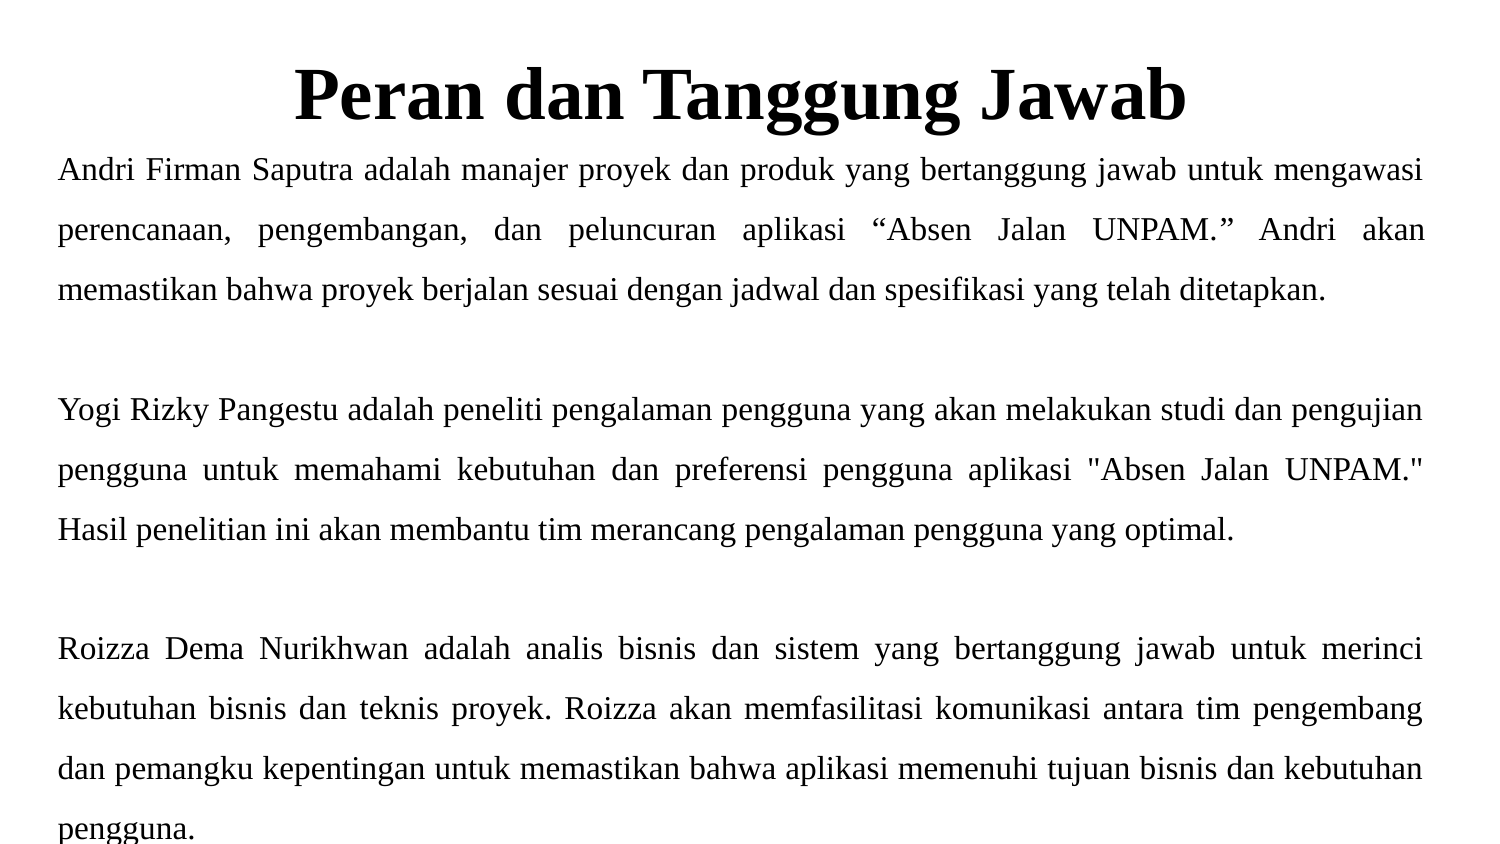

# Peran dan Tanggung Jawab
Andri Firman Saputra adalah manajer proyek dan produk yang bertanggung jawab untuk mengawasi perencanaan, pengembangan, dan peluncuran aplikasi “Absen Jalan UNPAM.” Andri akan memastikan bahwa proyek berjalan sesuai dengan jadwal dan spesifikasi yang telah ditetapkan.

Yogi Rizky Pangestu adalah peneliti pengalaman pengguna yang akan melakukan studi dan pengujian pengguna untuk memahami kebutuhan dan preferensi pengguna aplikasi "Absen Jalan UNPAM." Hasil penelitian ini akan membantu tim merancang pengalaman pengguna yang optimal.

Roizza Dema Nurikhwan adalah analis bisnis dan sistem yang bertanggung jawab untuk merinci kebutuhan bisnis dan teknis proyek. Roizza akan memfasilitasi komunikasi antara tim pengembang dan pemangku kepentingan untuk memastikan bahwa aplikasi memenuhi tujuan bisnis dan kebutuhan pengguna.